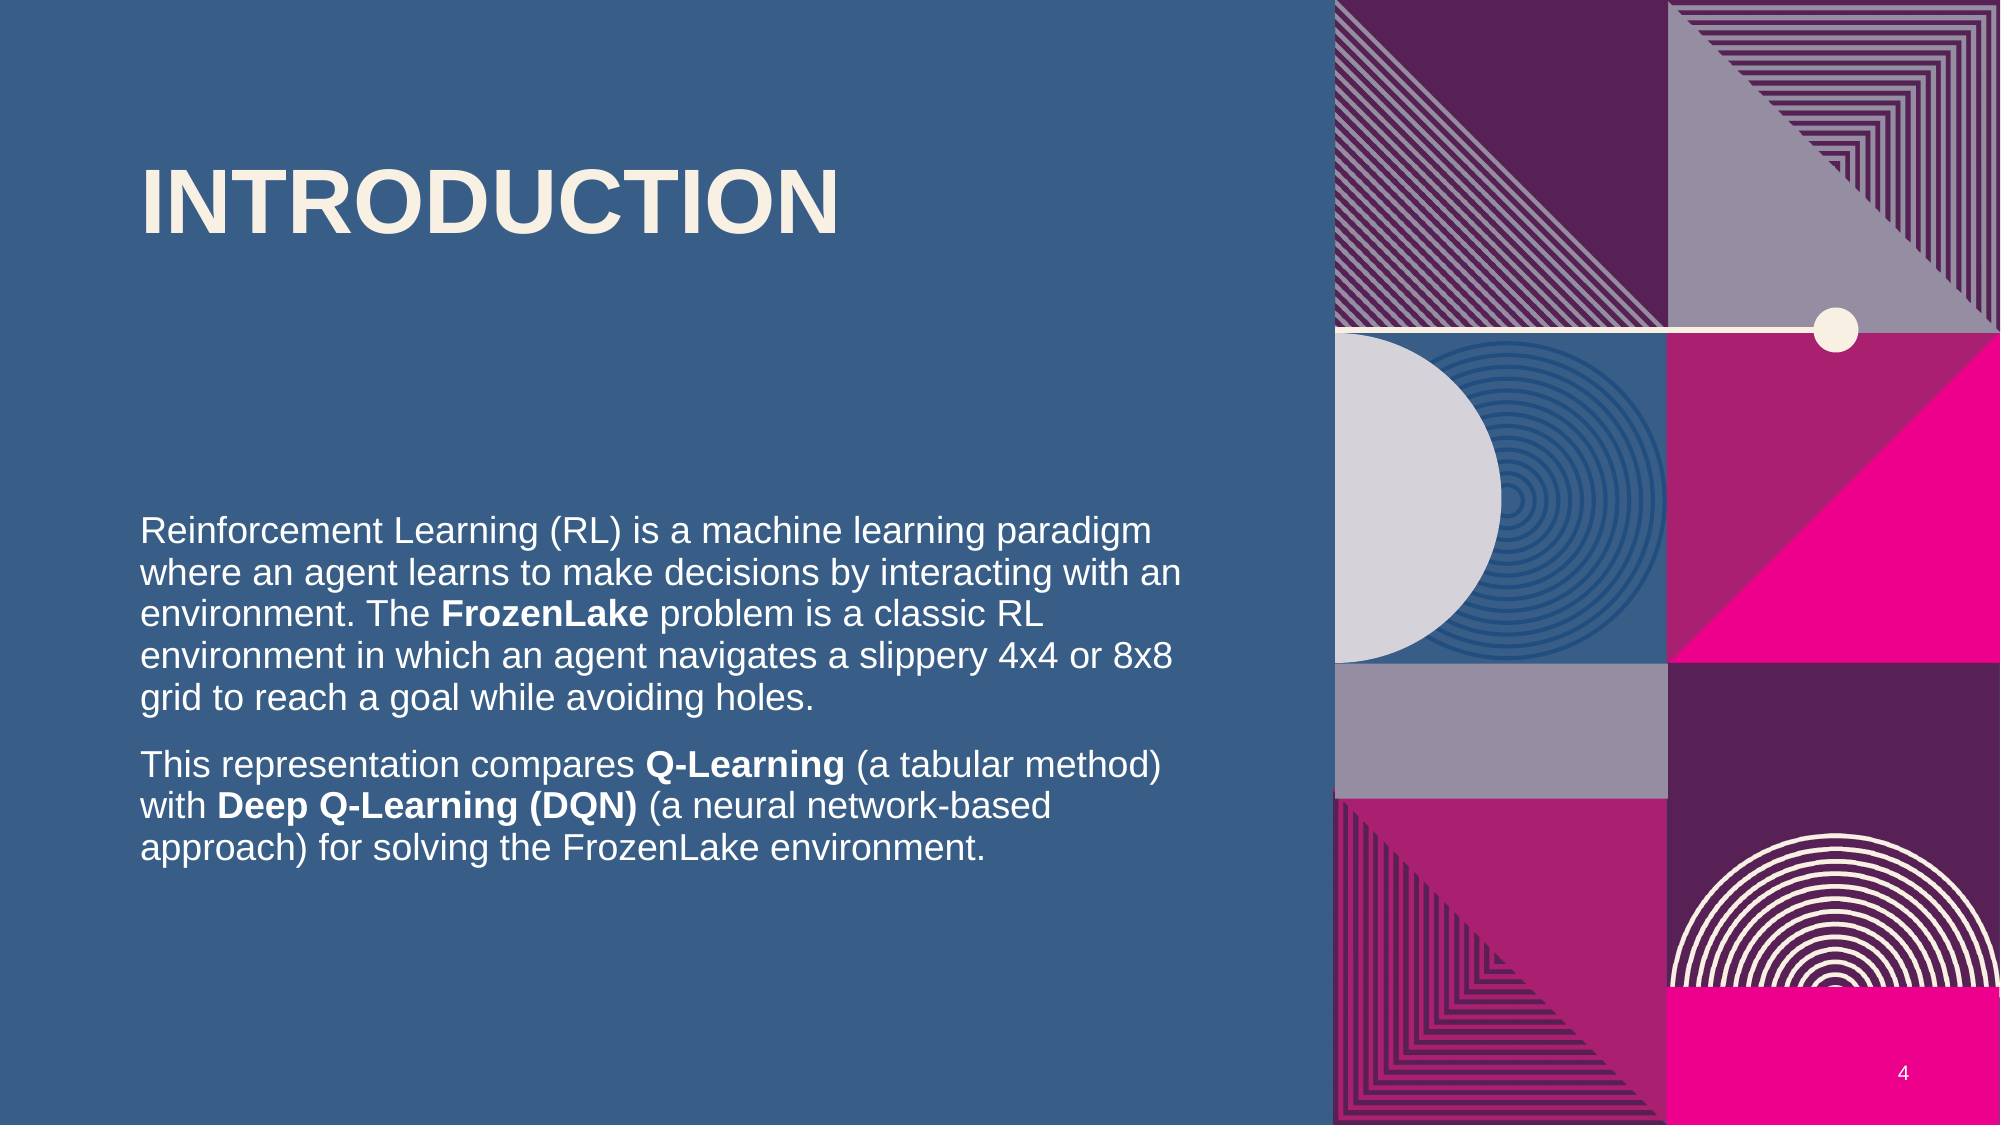

# introduction
Reinforcement Learning (RL) is a machine learning paradigm where an agent learns to make decisions by interacting with an environment. The FrozenLake problem is a classic RL environment in which an agent navigates a slippery 4x4 or 8x8 grid to reach a goal while avoiding holes.
This representation compares Q-Learning (a tabular method) with Deep Q-Learning (DQN) (a neural network-based approach) for solving the FrozenLake environment.
4